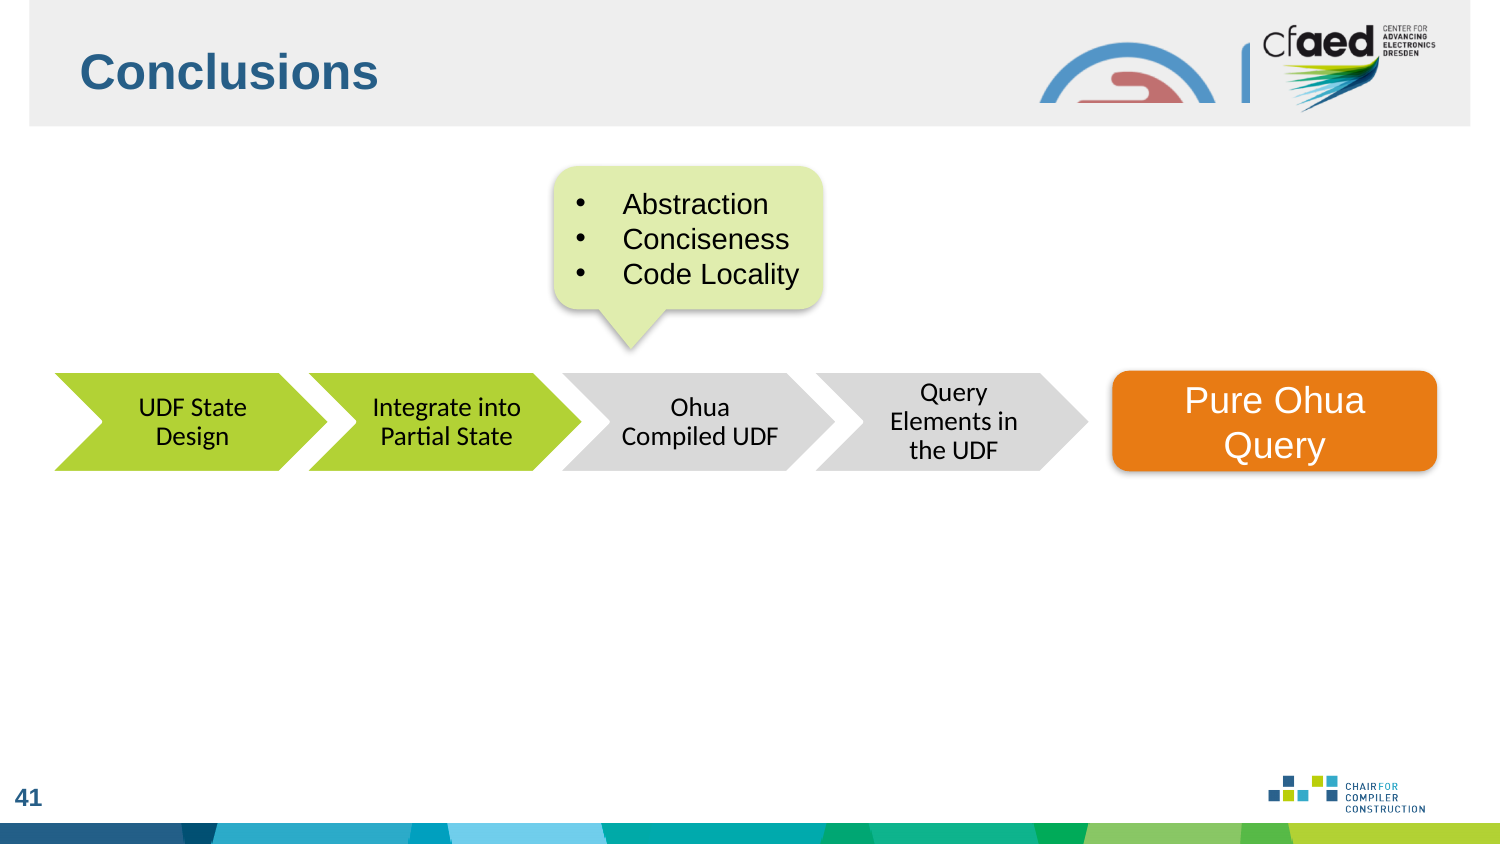

Conclusions
Abstraction
Conciseness
Code Locality
UDF State Design
Integrate into Partial State
Ohua Compiled UDF
Query Elements in the UDF
Pure Ohua Query
41